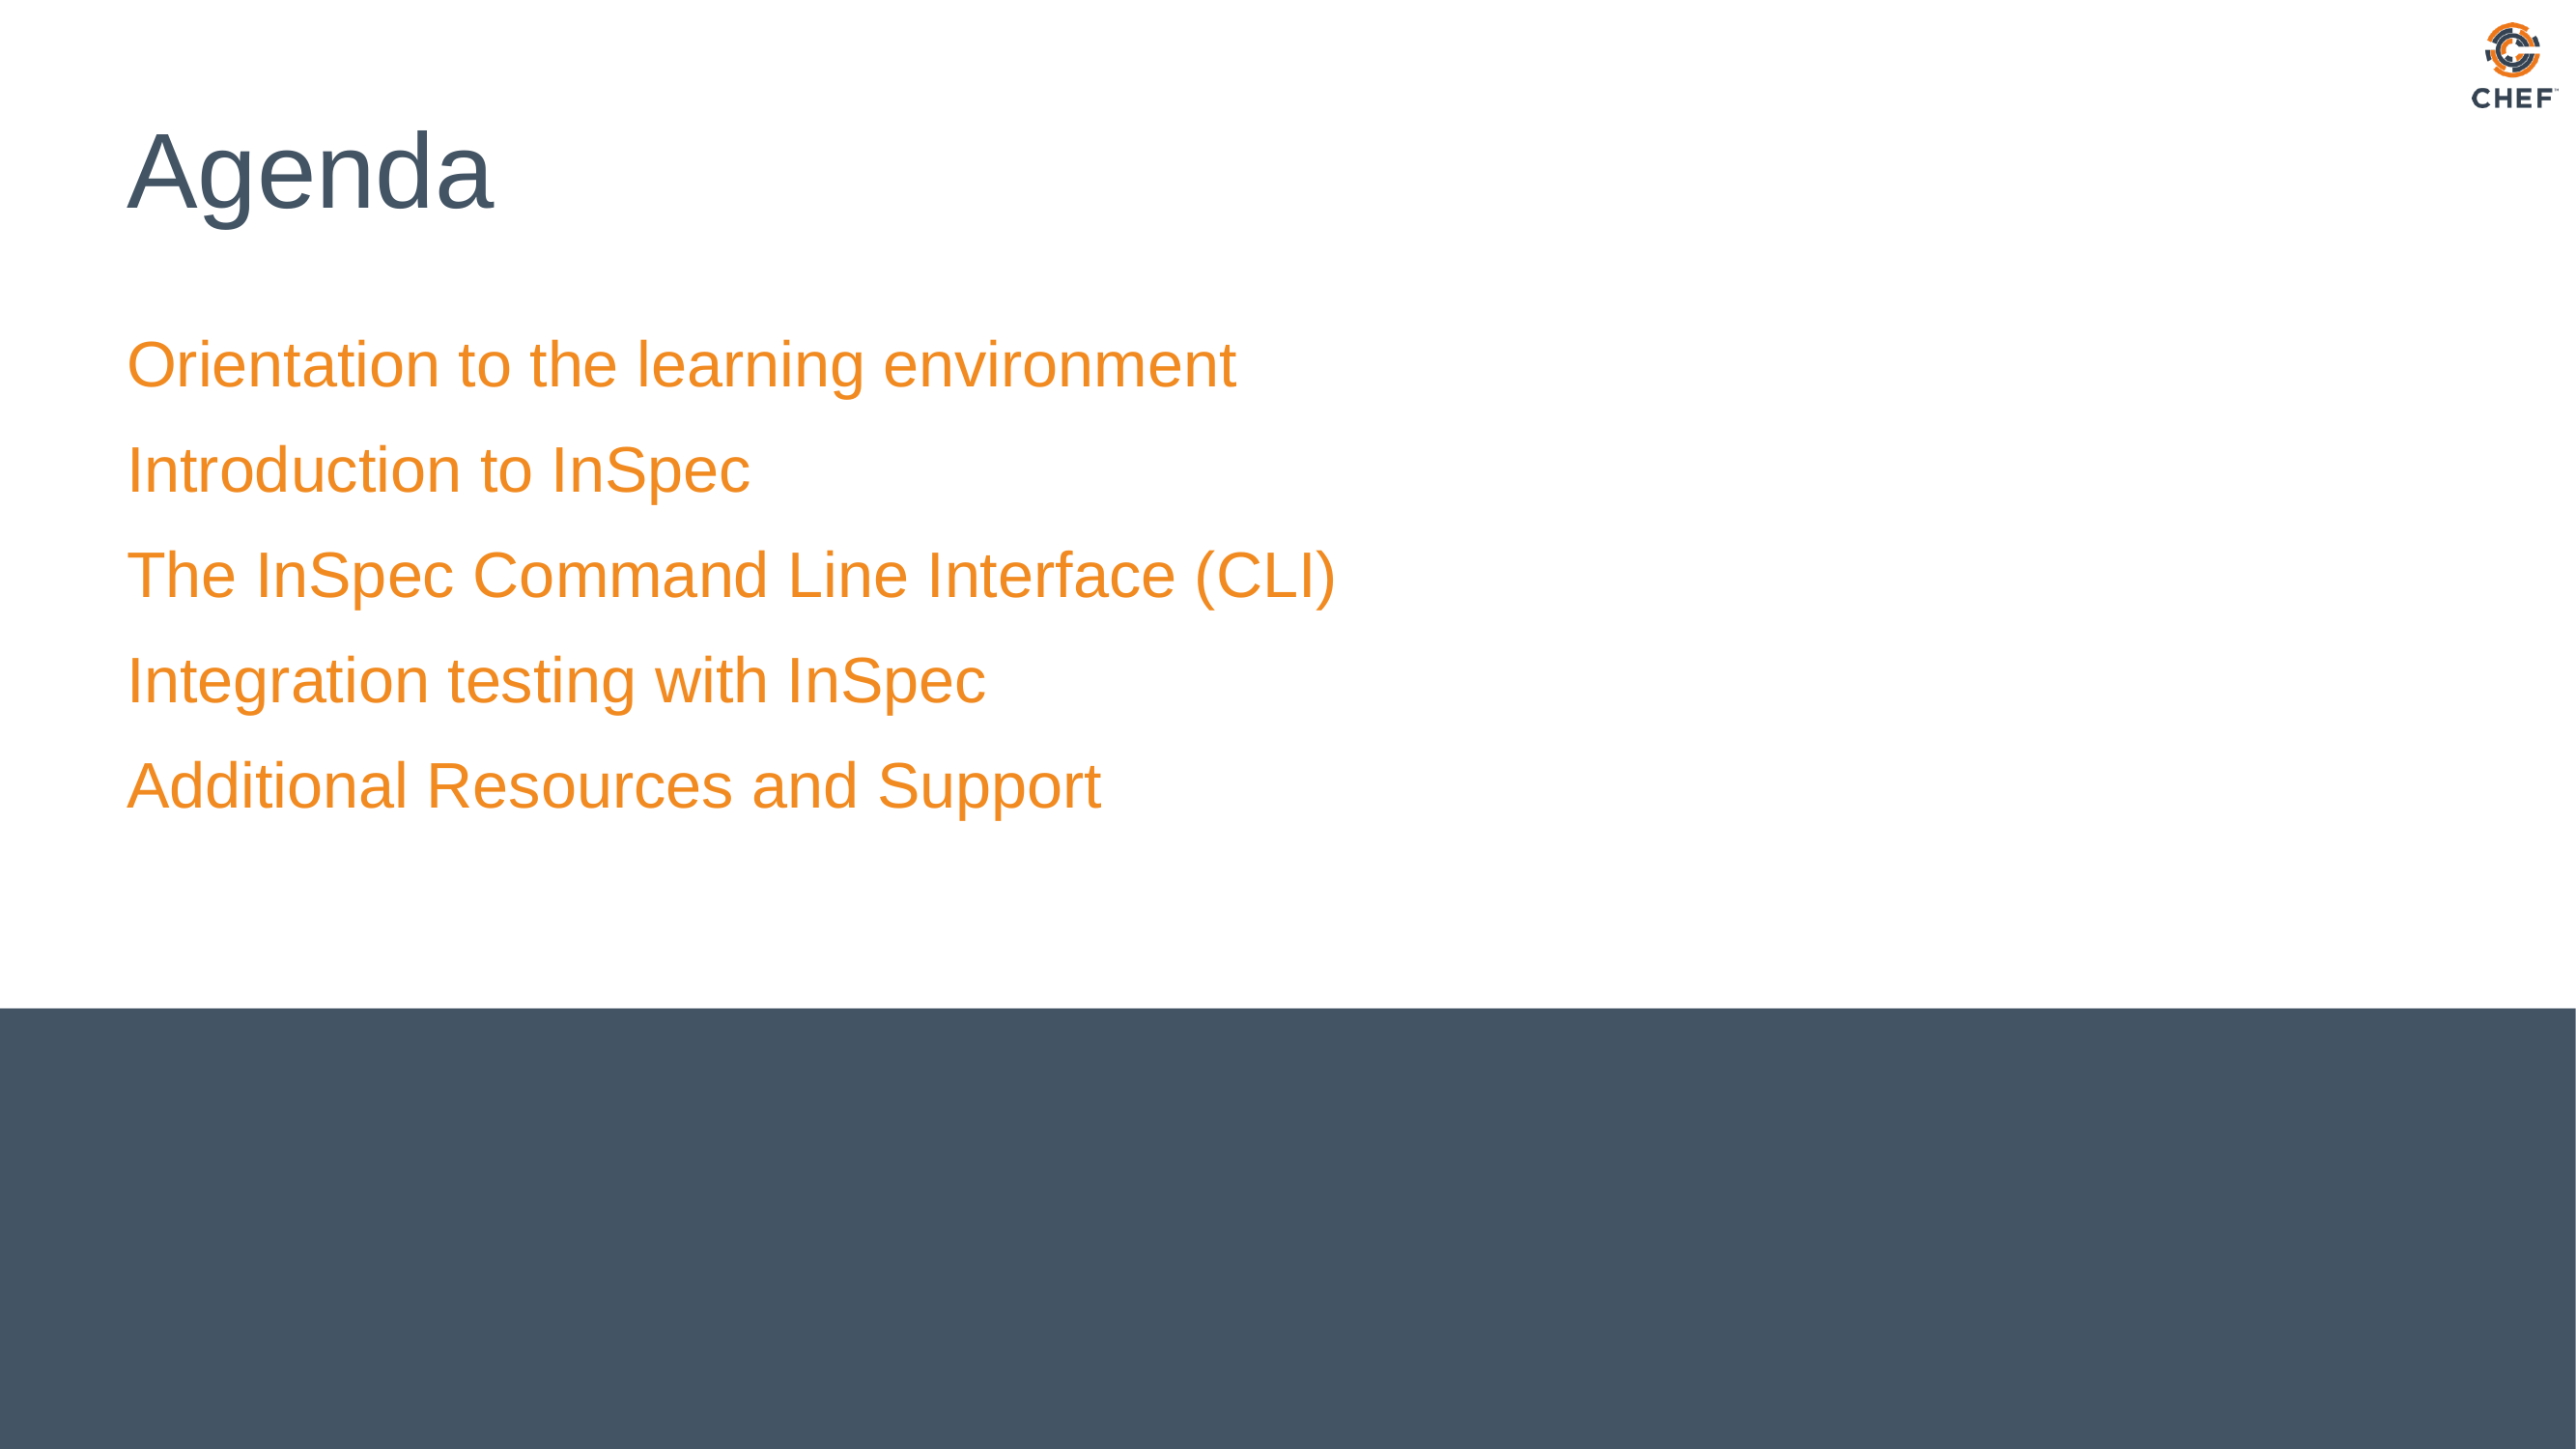

# Agenda
Orientation to the learning environment
Introduction to InSpec
The InSpec Command Line Interface (CLI)
Integration testing with InSpec
Additional Resources and Support